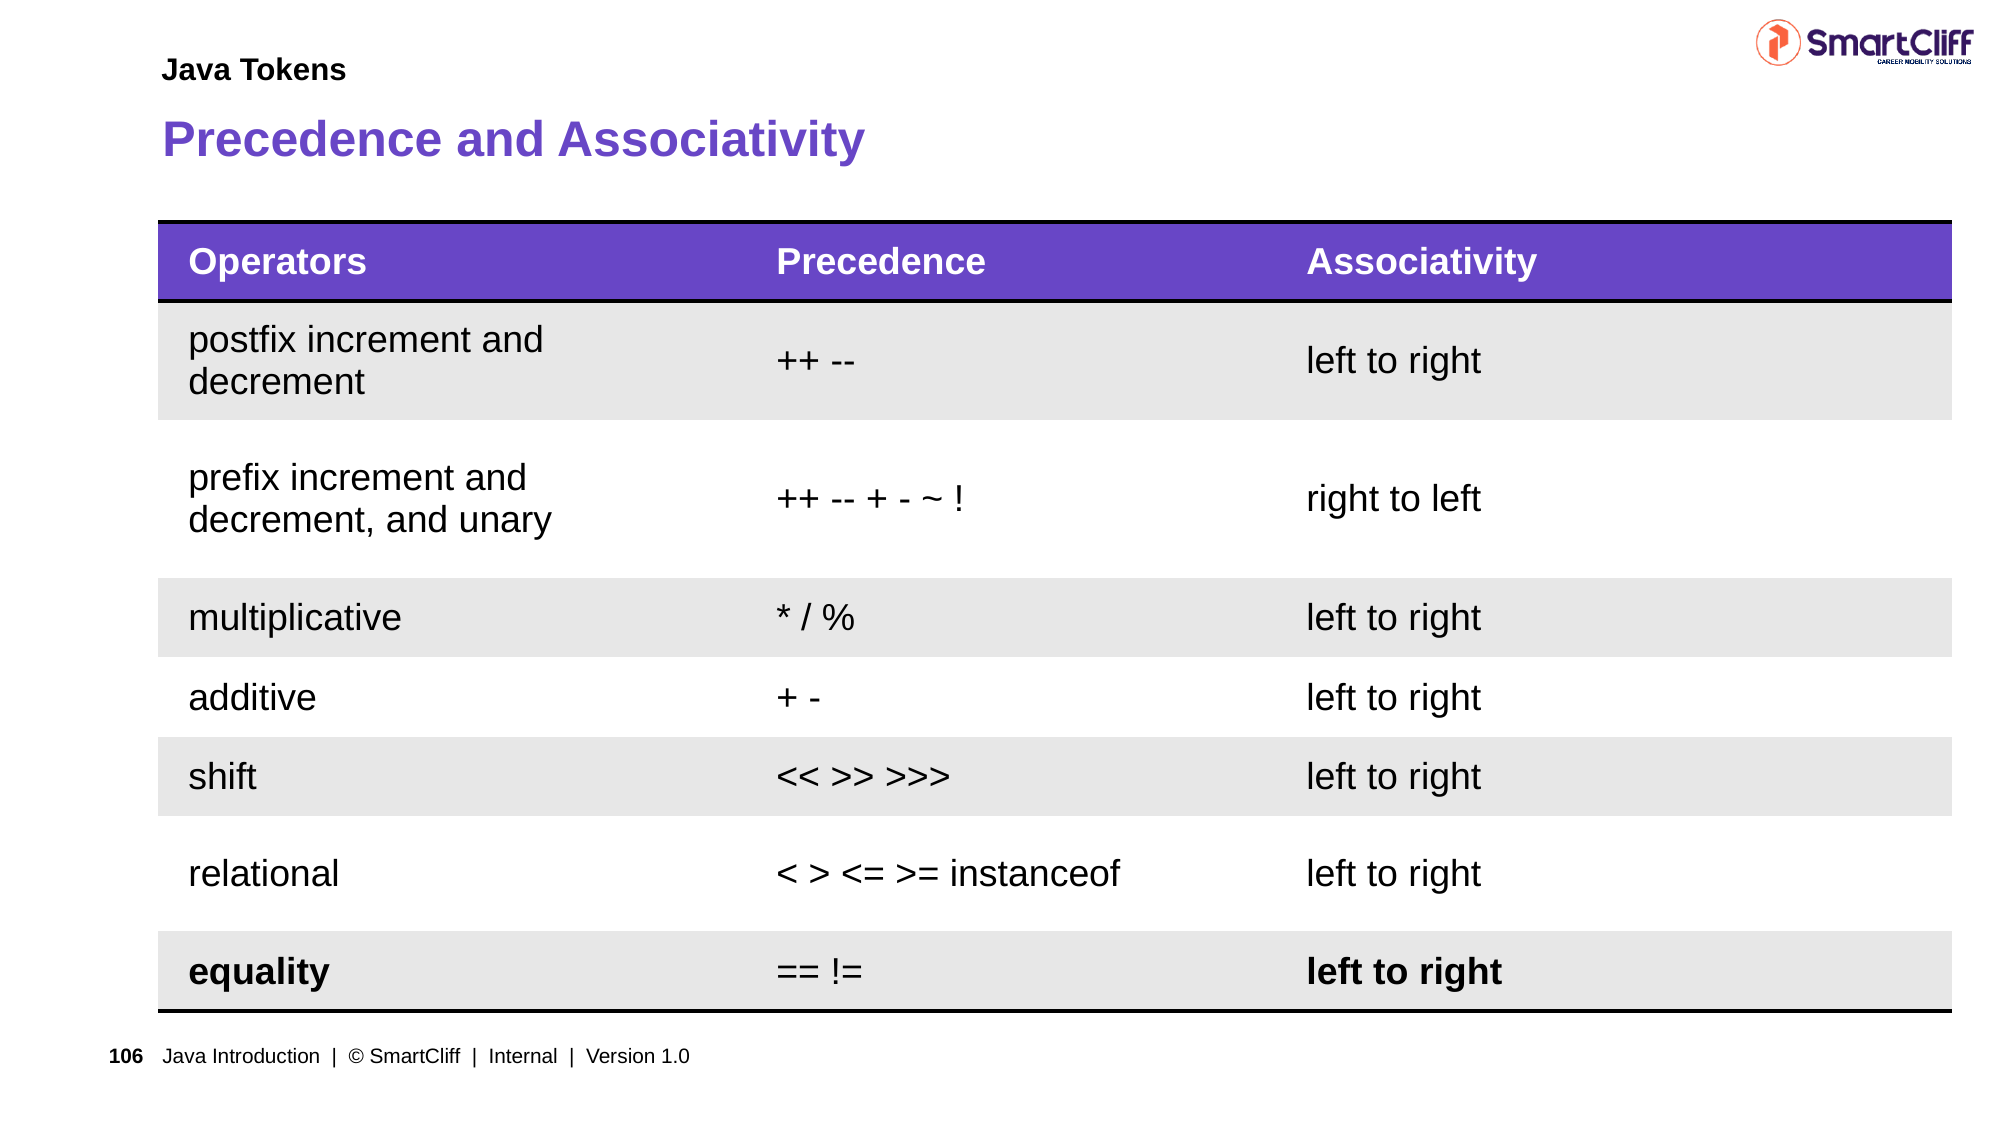

Java Tokens
# Precedence and Associativity
| Operators | Precedence | Associativity |
| --- | --- | --- |
| postfix increment and decrement | ++ -- | left to right |
| prefix increment and decrement, and unary | ++ -- + - ~ ! | right to left |
| multiplicative | \* / % | left to right |
| additive | + - | left to right |
| shift | << >> >>> | left to right |
| relational | < > <= >= instanceof | left to right |
| equality | == != | left to right |
Java Introduction  |  © SmartCliff  |  Internal  |  Version 1.0
106